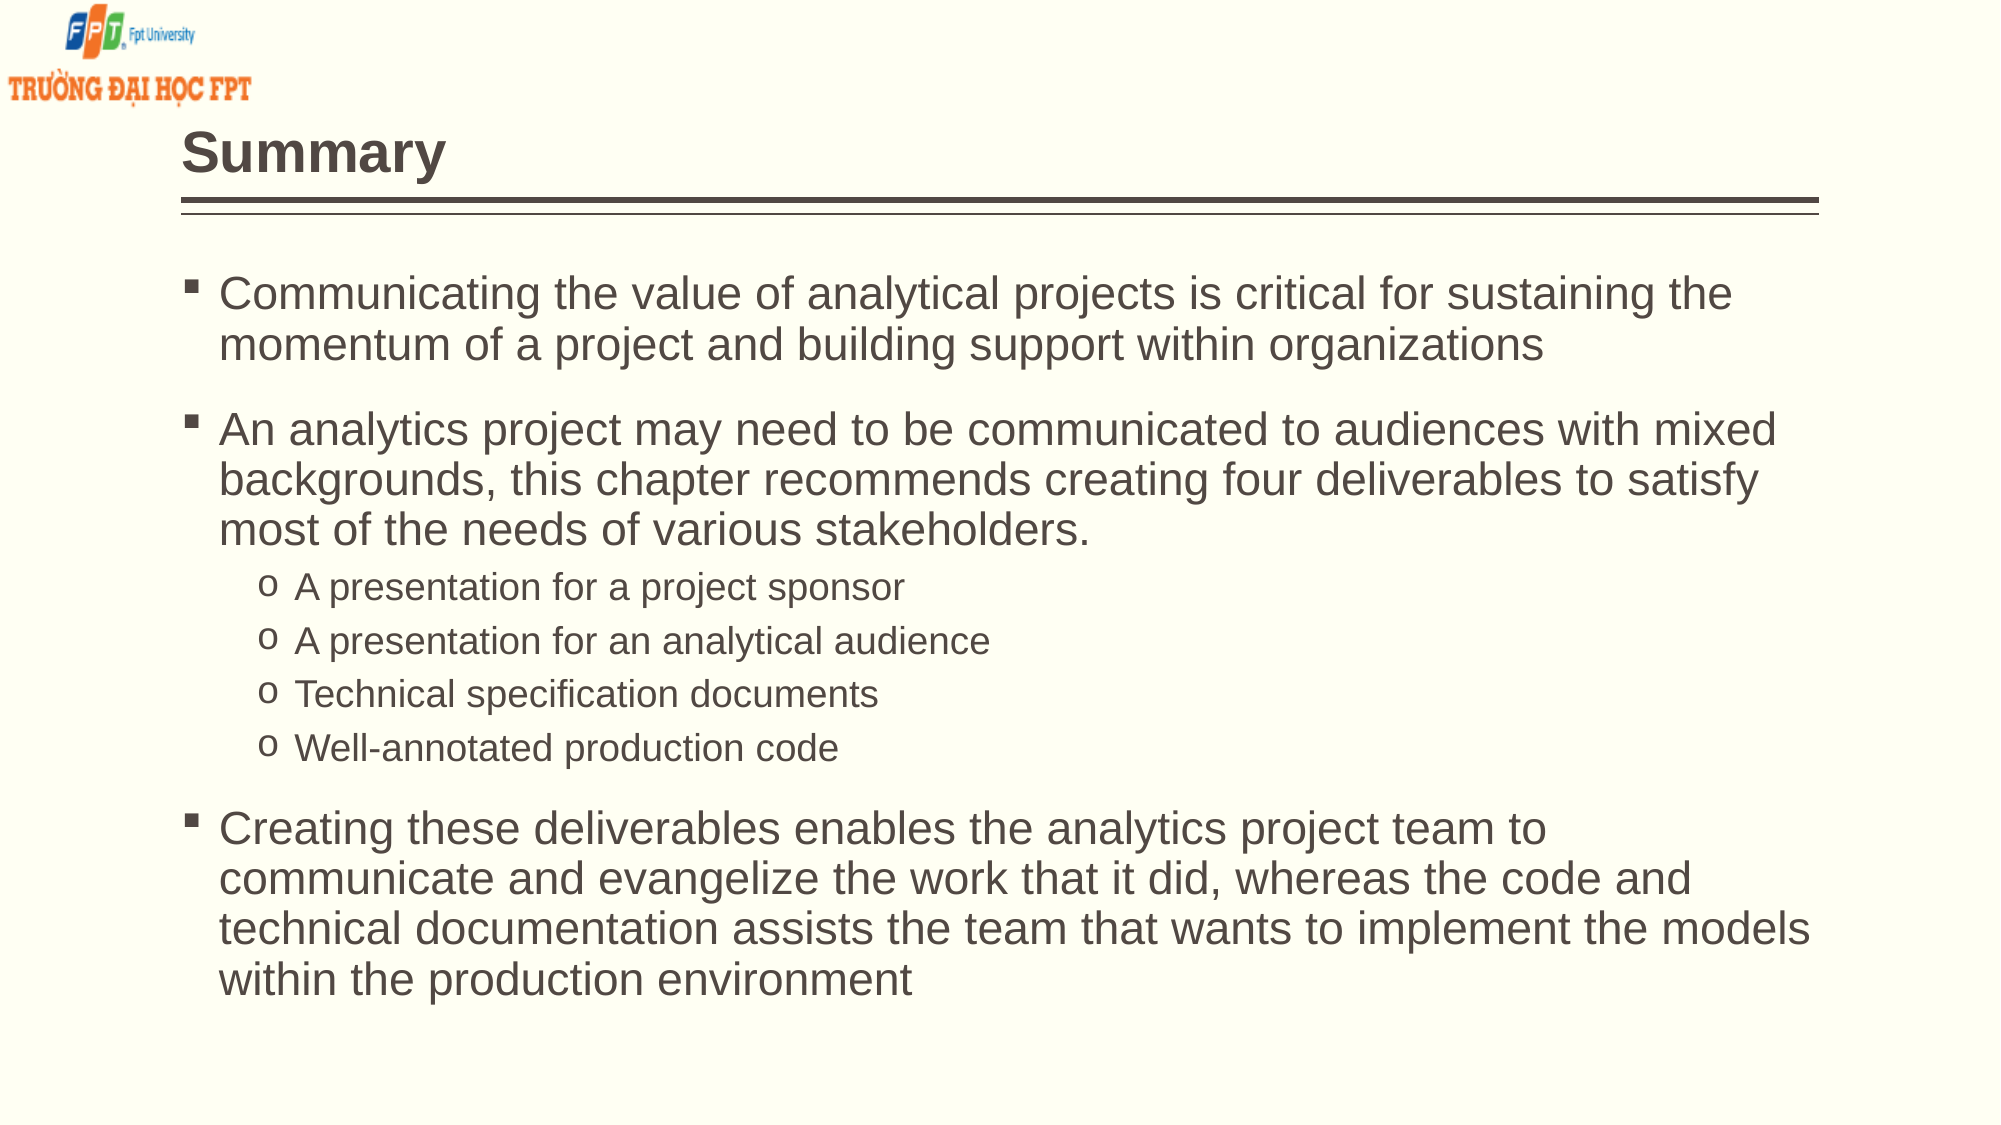

# Summary
Communicating the value of analytical projects is critical for sustaining the momentum of a project and building support within organizations
An analytics project may need to be communicated to audiences with mixed backgrounds, this chapter recommends creating four deliverables to satisfy most of the needs of various stakeholders.
A presentation for a project sponsor
A presentation for an analytical audience
Technical specification documents
Well-annotated production code
Creating these deliverables enables the analytics project team to communicate and evangelize the work that it did, whereas the code and technical documentation assists the team that wants to implement the models within the production environment